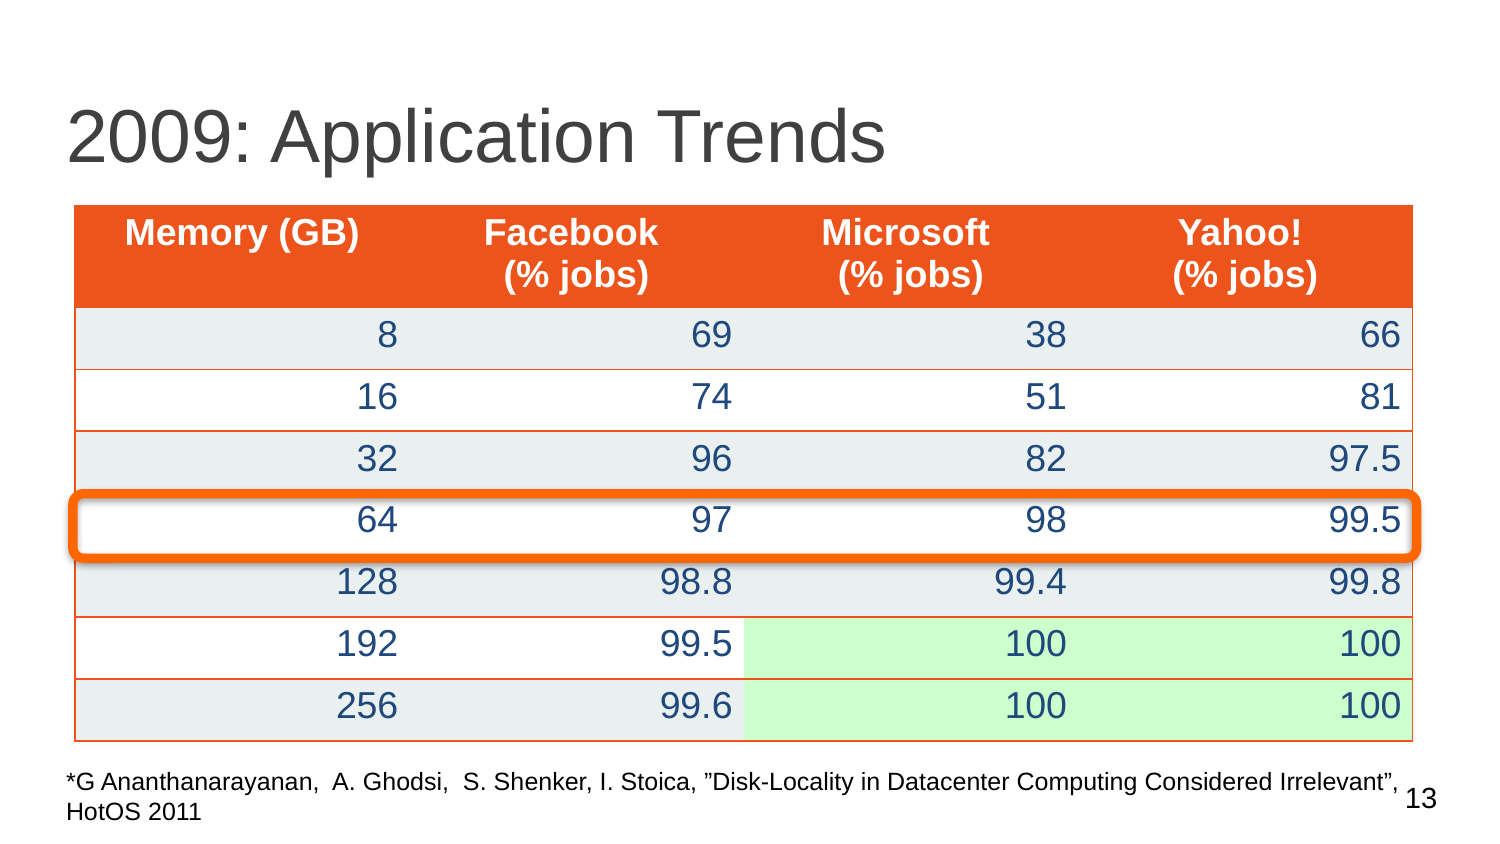

# 2009: Application Trends

| Memory (GB) | Facebook (% jobs) | Microsoft (% jobs) | Yahoo! (% jobs) |
| --- | --- | --- | --- |
| 8 | 69 | 38 | 66 |
| 16 | 74 | 51 | 81 |
| 32 | 96 | 82 | 97.5 |
| 64 | 97 | 98 | 99.5 |
| 128 | 98.8 | 99.4 | 99.8 |
| 192 | 99.5 | 100 | 100 |
| 256 | 99.6 | 100 | 100 |

*G Ananthanarayanan,  A. Ghodsi,  S. Shenker, I. Stoica, ”Disk-Locality in Datacenter Computing Considered Irrelevant”, HotOS 2011
13